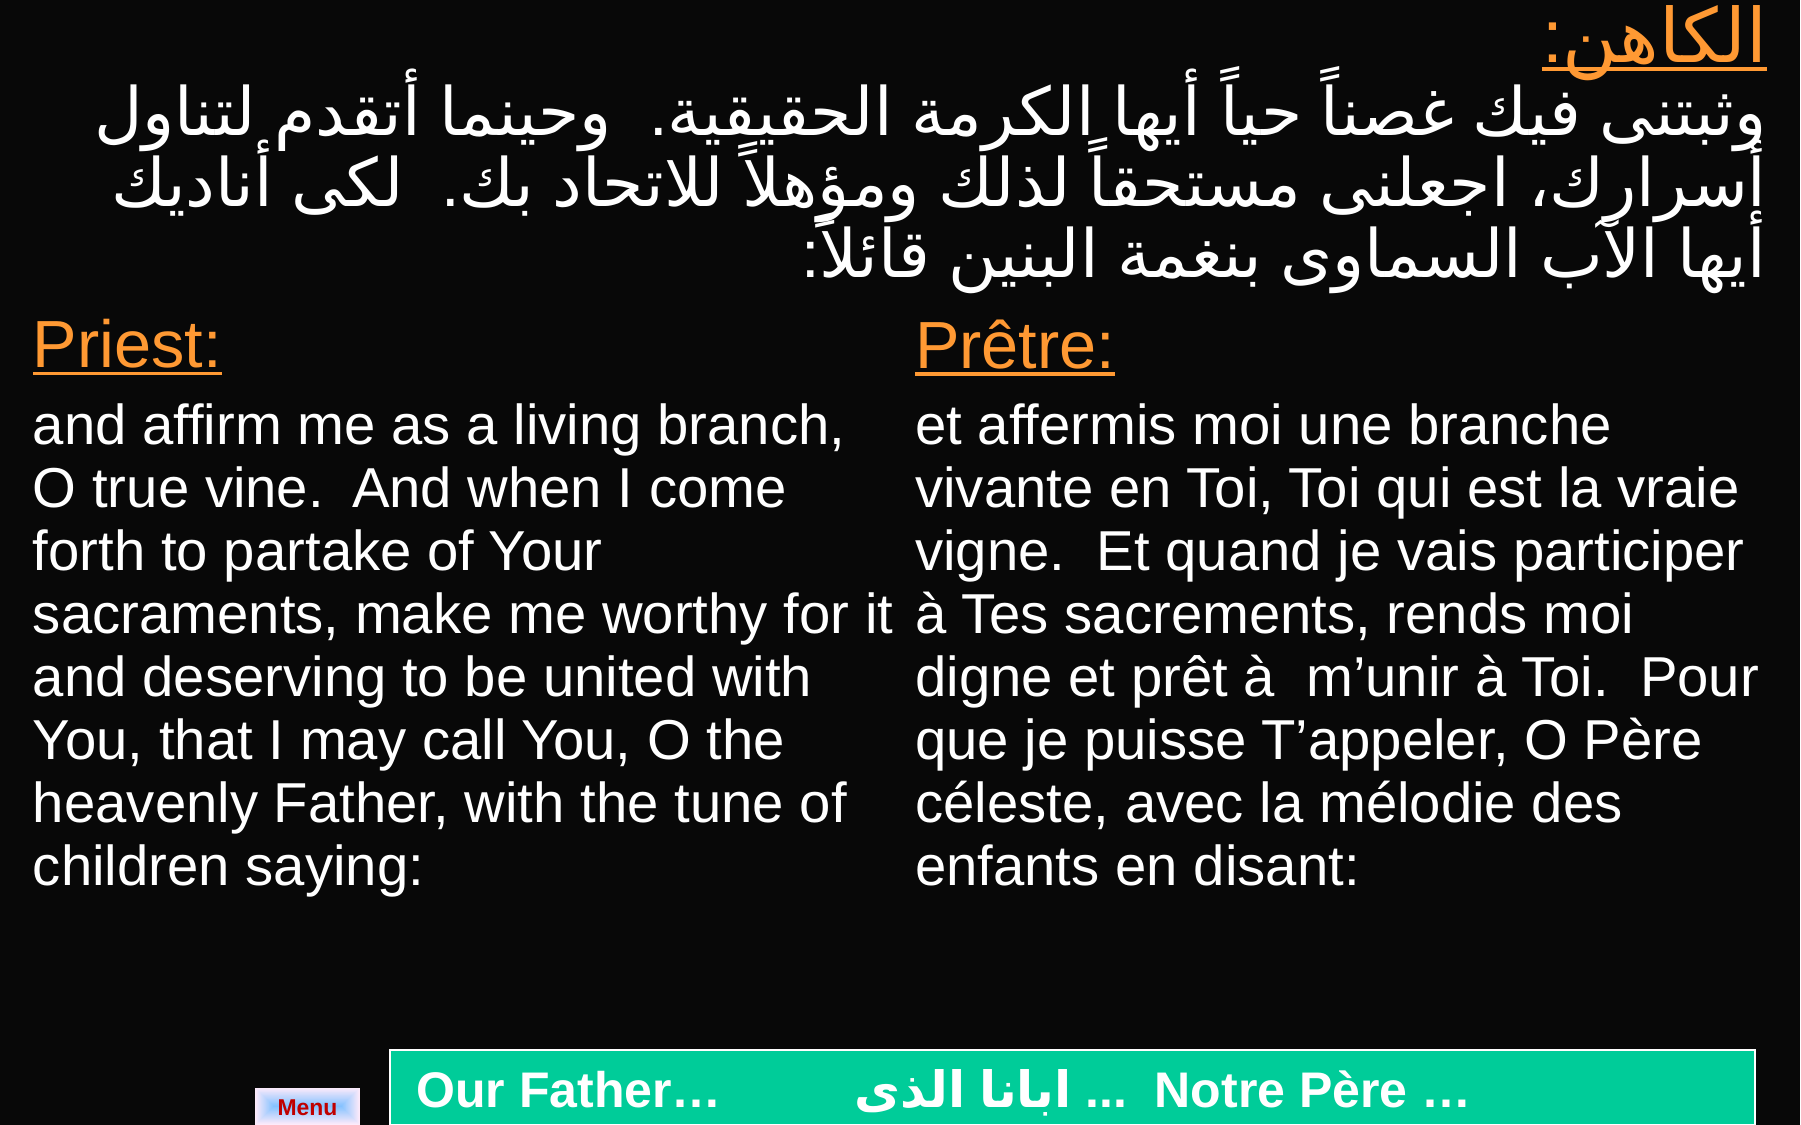

| الكاهن: وثبتنى فيك غصناً حياً أيها الكرمة الحقيقية. وحينما أتقدم لتناول أسرارك، اجعلنى مستحقاً لذلك ومؤهلاً للاتحاد بك. لكى أناديك أيها الآب السماوى بنغمة البنين قائلاً: |  |
| --- | --- |
| Priest: and affirm me as a living branch, O true vine. And when I come forth to partake of Your sacraments, make me worthy for it and deserving to be united with You, that I may call You, O the heavenly Father, with the tune of children saying: | Prêtre: et affermis moi une branche vivante en Toi, Toi qui est la vraie vigne. Et quand je vais participer à Tes sacrements, rends moi digne et prêt à m’unir à Toi. Pour que je puisse T’appeler, O Père céleste, avec la mélodie des enfants en disant: |
 Our Father…	ابانا الذى ... 	Notre Père …

Menu